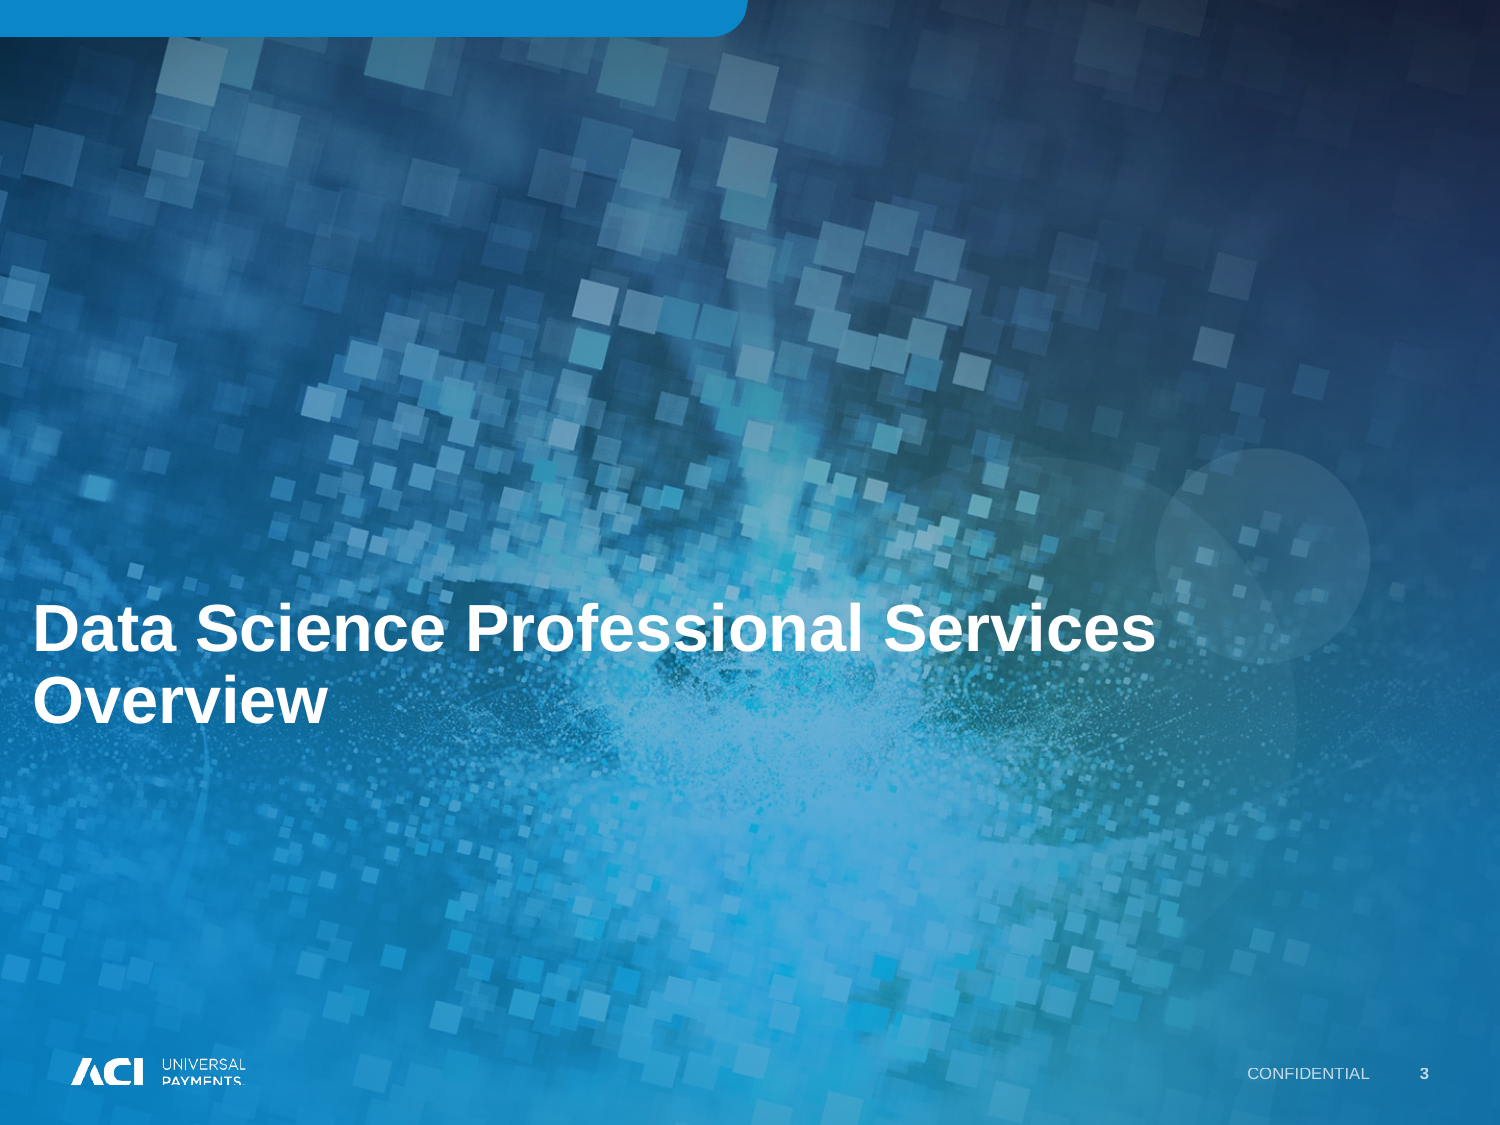

# Data Science Professional Services Overview

Confidential
3